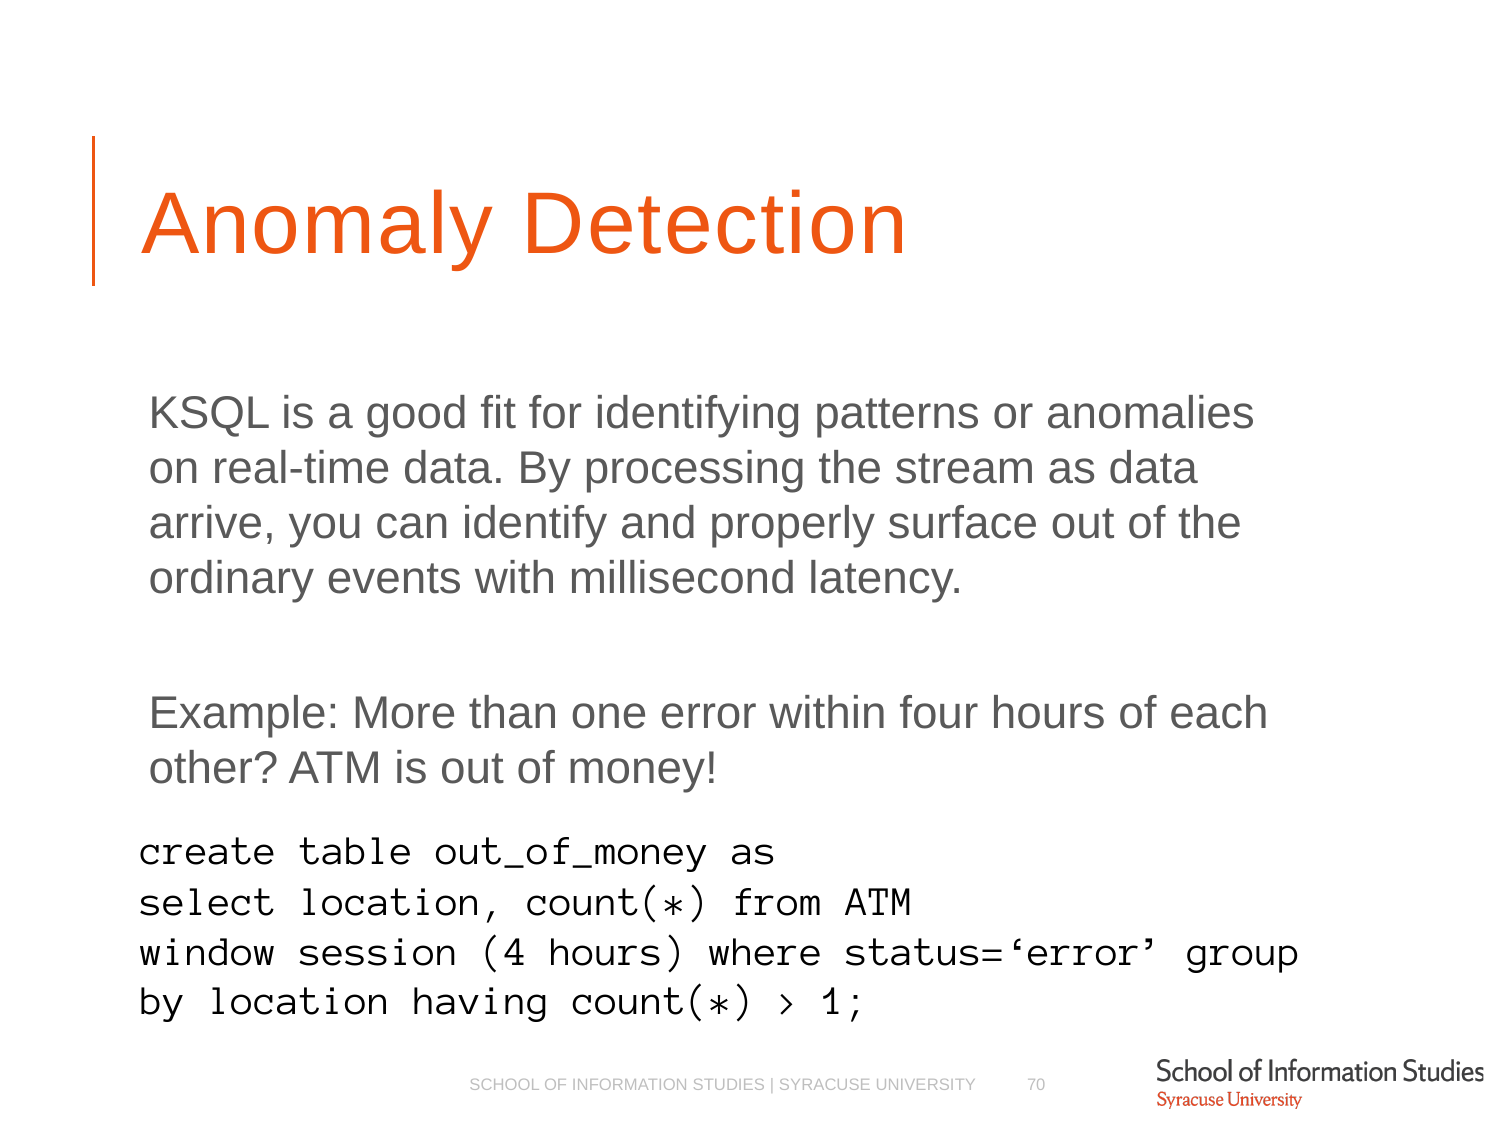

# Anomaly Detection
KSQL is a good fit for identifying patterns or anomalies on real-time data. By processing the stream as data arrive, you can identify and properly surface out of the ordinary events with millisecond latency.

Example: More than one error within four hours of each other? ATM is out of money!
create table out_of_money as
select location, count(*) from ATM
window session (4 hours) where status=‘error’ group by location having count(*) > 1;
School of Information Studies | Syracuse University
70